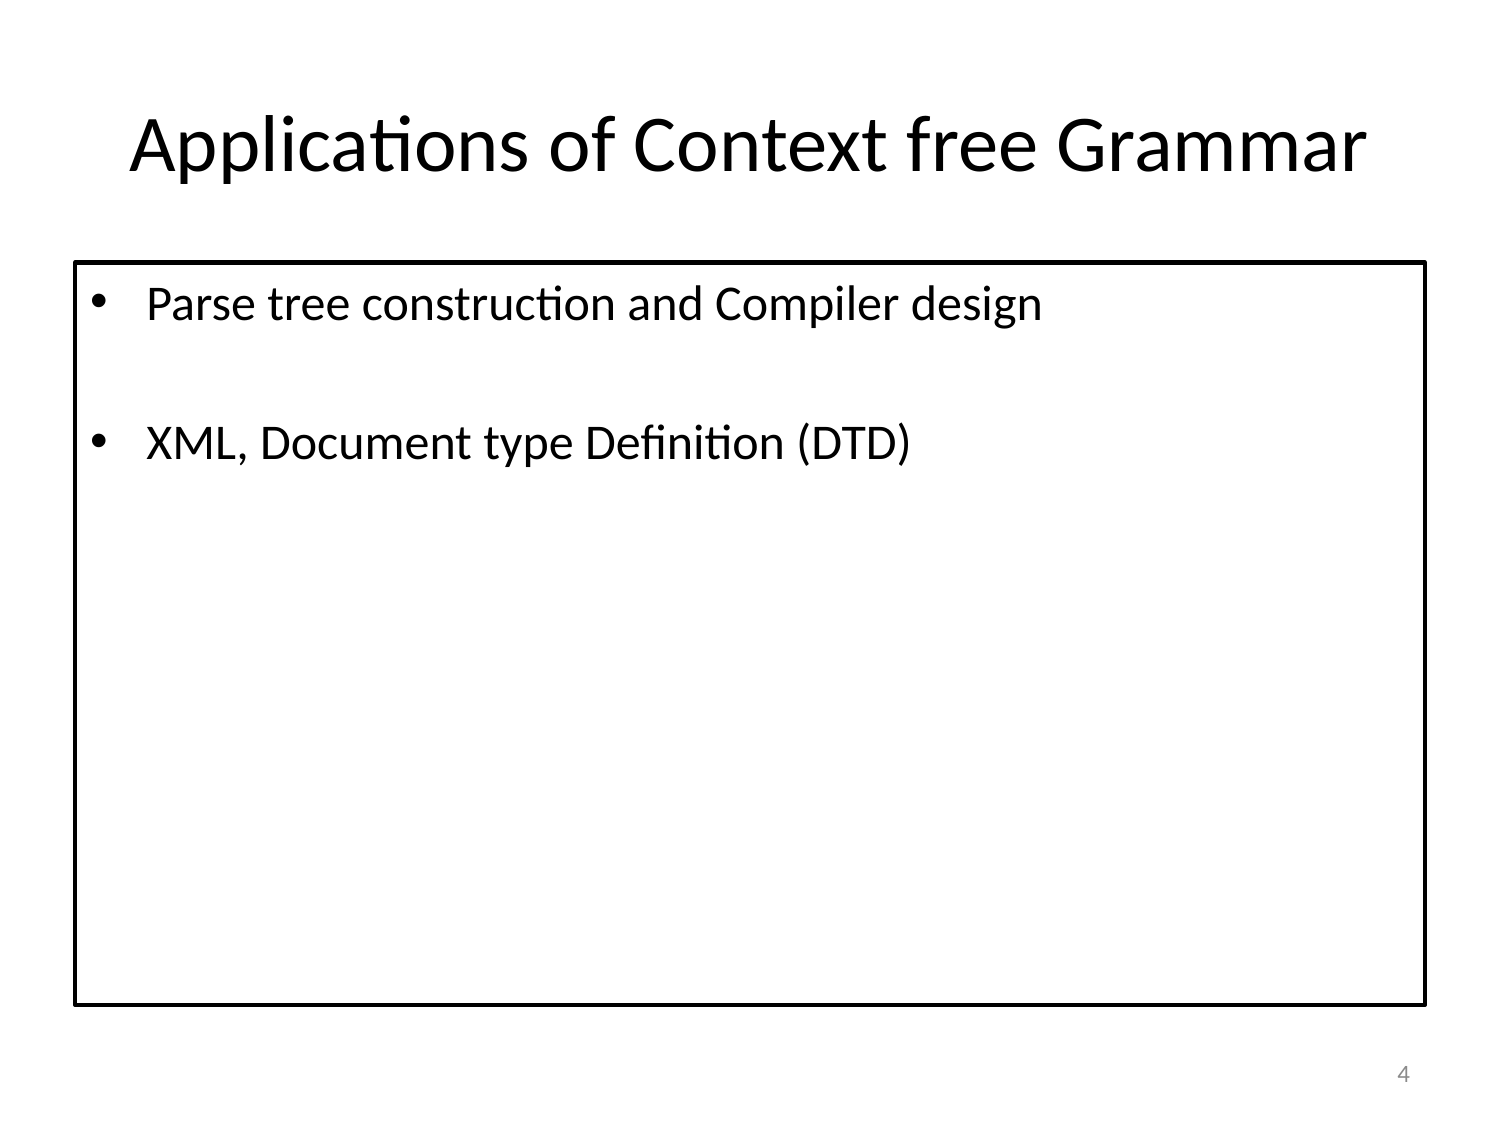

# Applications of Context free Grammar
Parse tree construction and Compiler design

XML, Document type Definition (DTD)
4